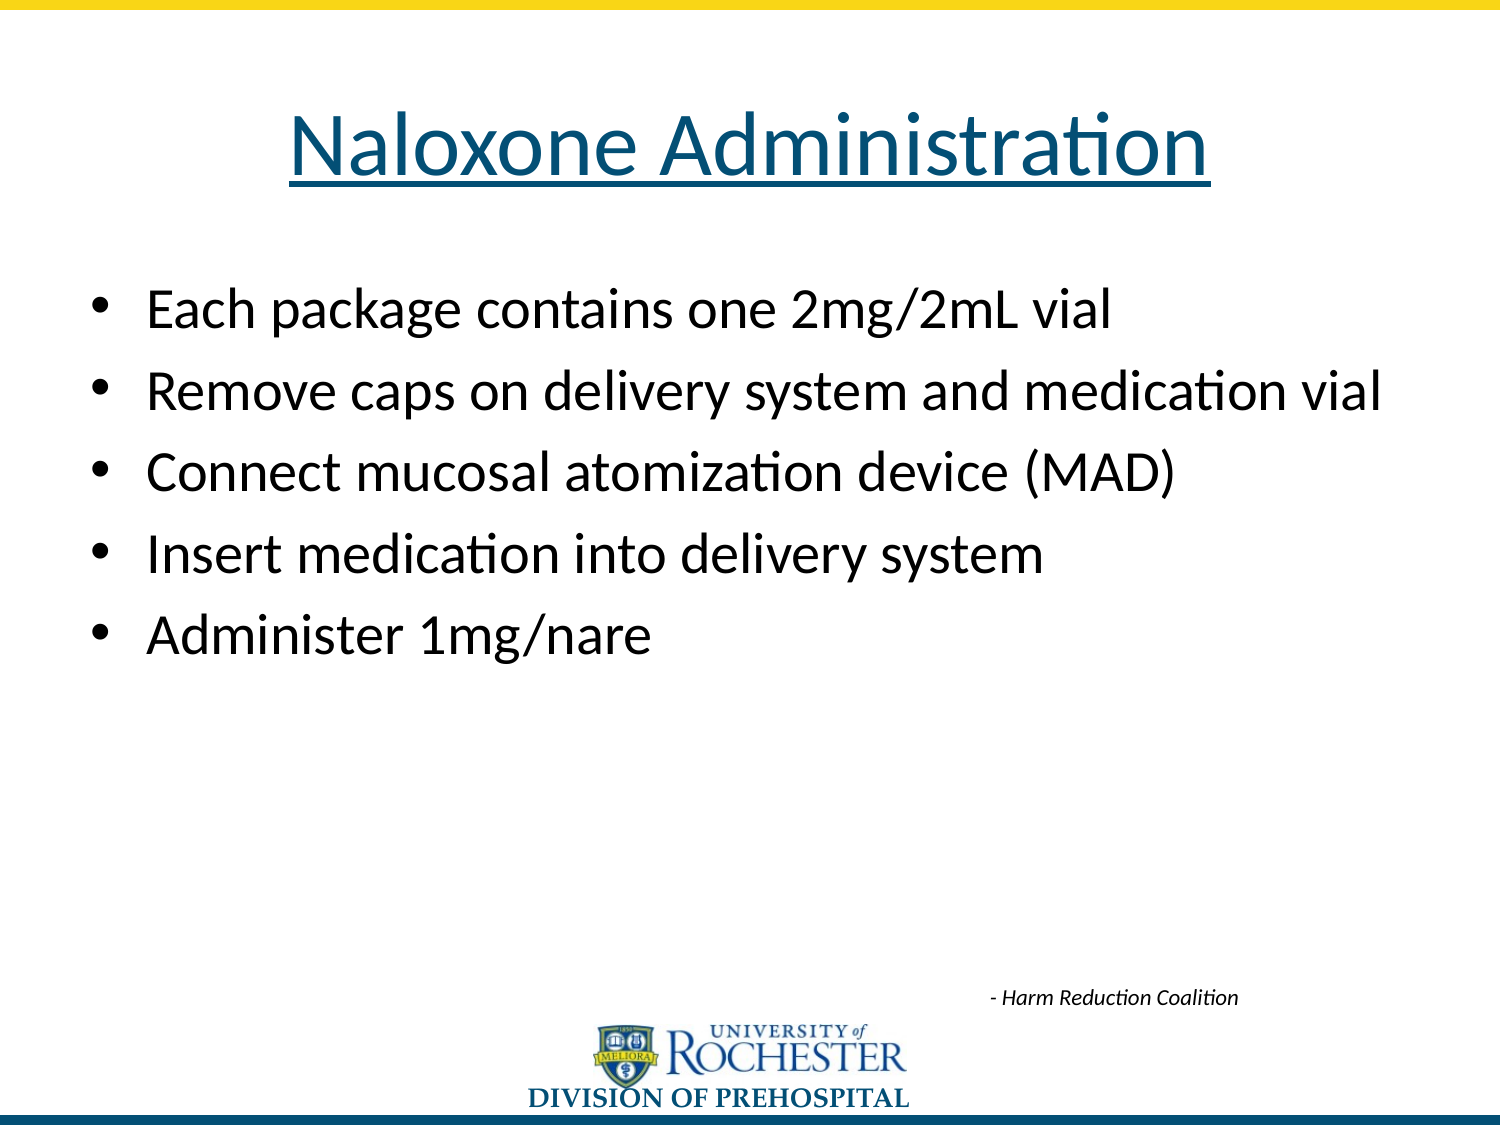

# Naloxone Administration
Each package contains one 2mg/2mL vial
Remove caps on delivery system and medication vial
Connect mucosal atomization device (MAD)
Insert medication into delivery system
Administer 1mg/nare

- Harm Reduction Coalition